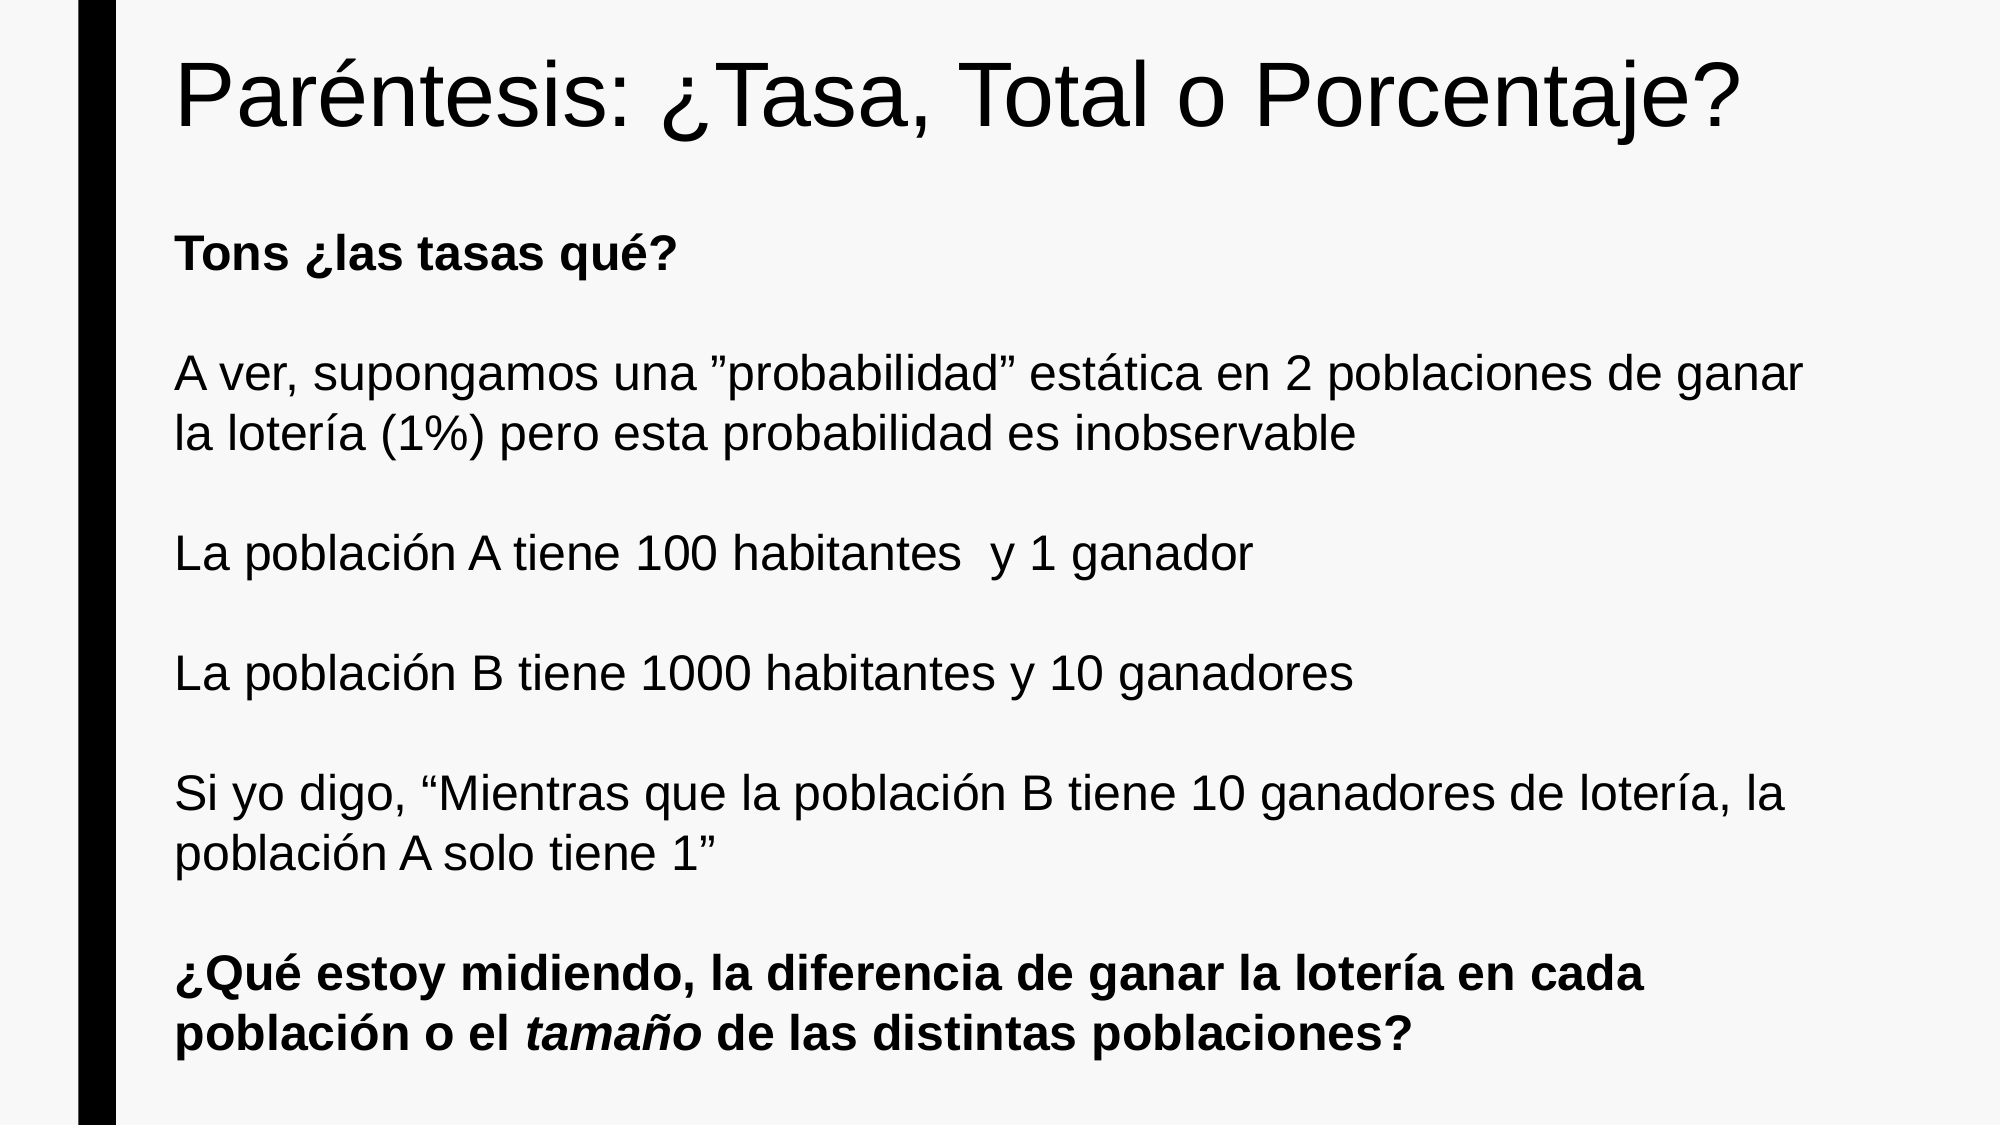

# Paréntesis: ¿Tasa, Total o Porcentaje?
Tons ¿las tasas qué?

A ver, supongamos una ”probabilidad” estática en 2 poblaciones de ganar la lotería (1%) pero esta probabilidad es inobservable

La población A tiene 100 habitantes  y 1 ganador

La población B tiene 1000 habitantes y 10 ganadores

Si yo digo, “Mientras que la población B tiene 10 ganadores de lotería, la población A solo tiene 1”

¿Qué estoy midiendo, la diferencia de ganar la lotería en cada población o el tamaño de las distintas poblaciones?